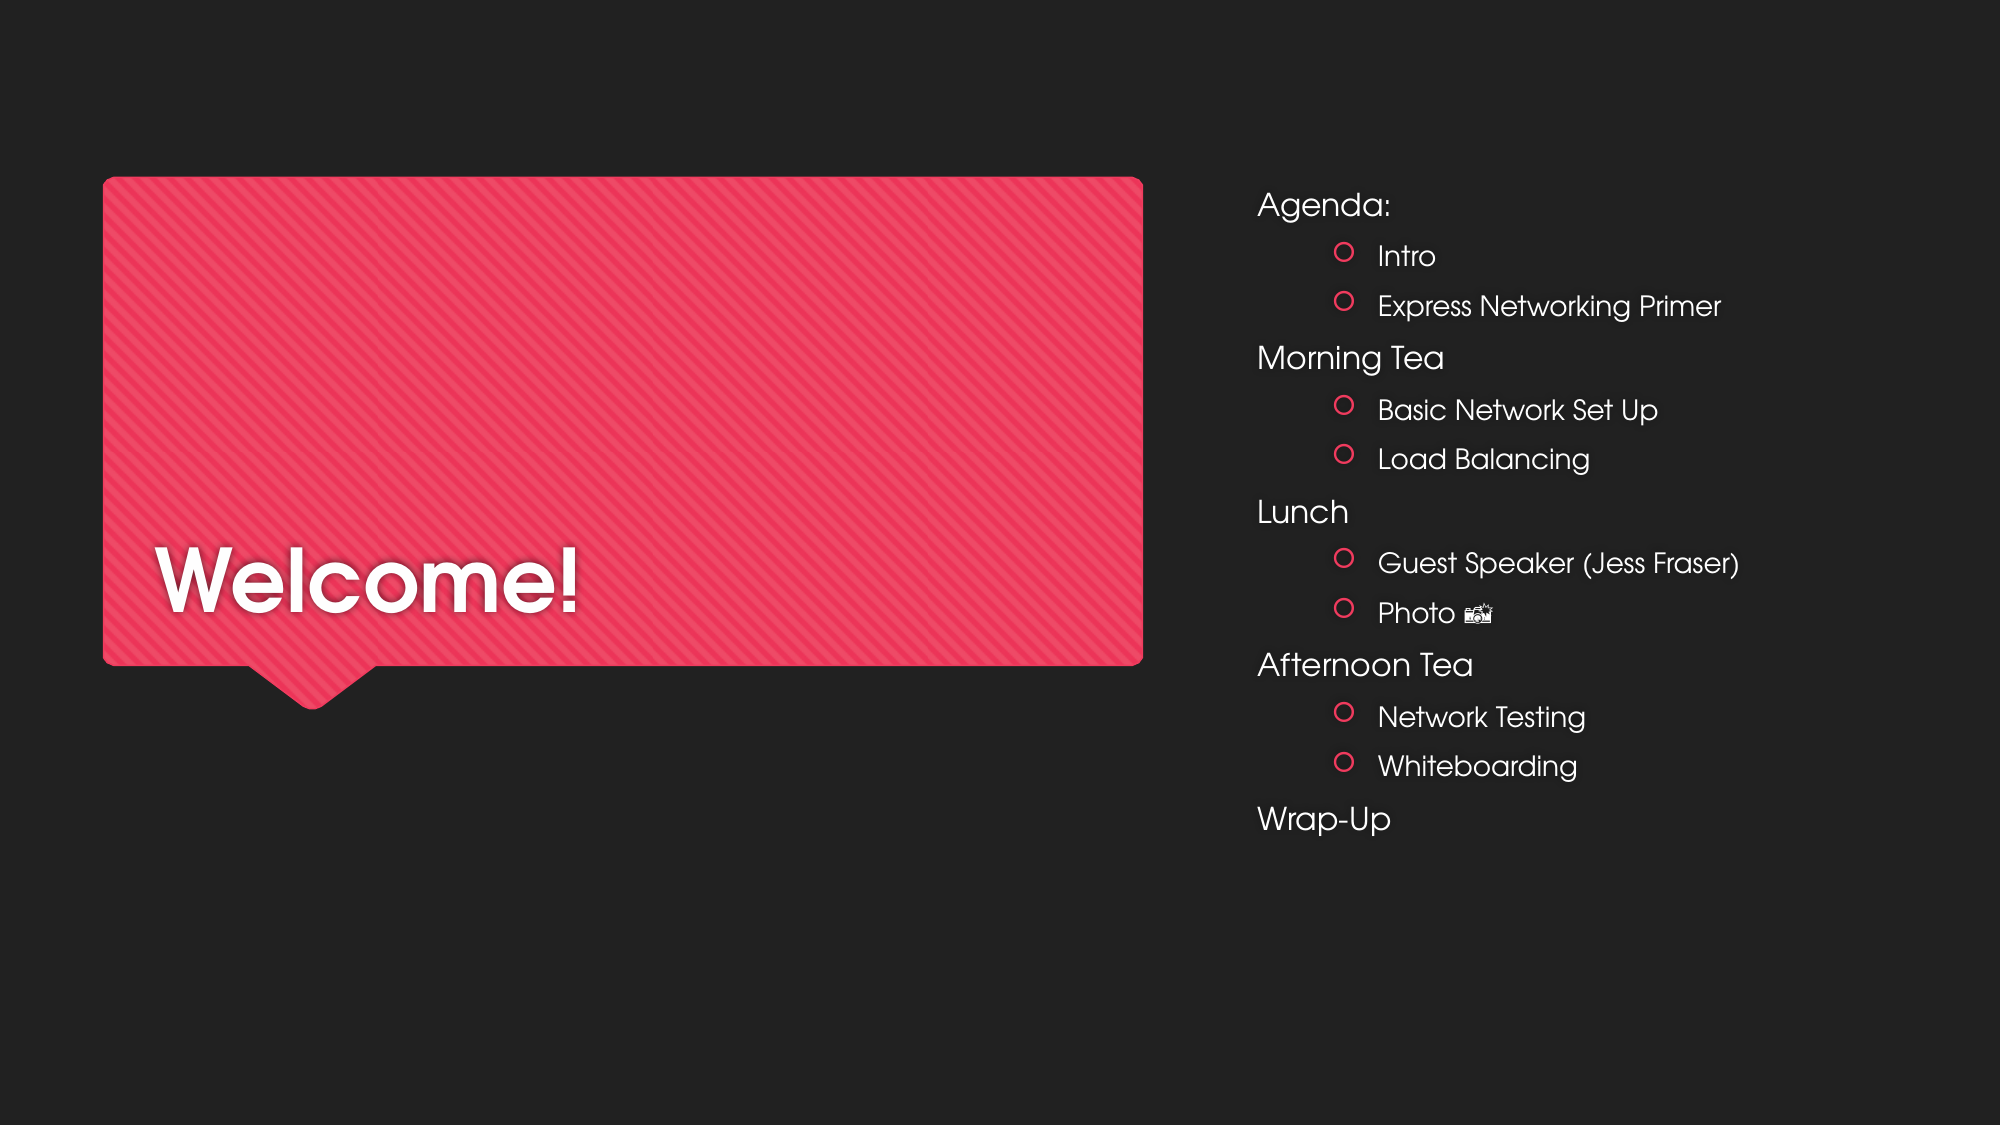

Agenda:
Intro
Express Networking Primer
Morning Tea
Basic Network Set Up
Load Balancing
Lunch
Guest Speaker (Jess Fraser)
Photo 📸
Afternoon Tea
Network Testing
Whiteboarding
Wrap-Up
# Welcome!